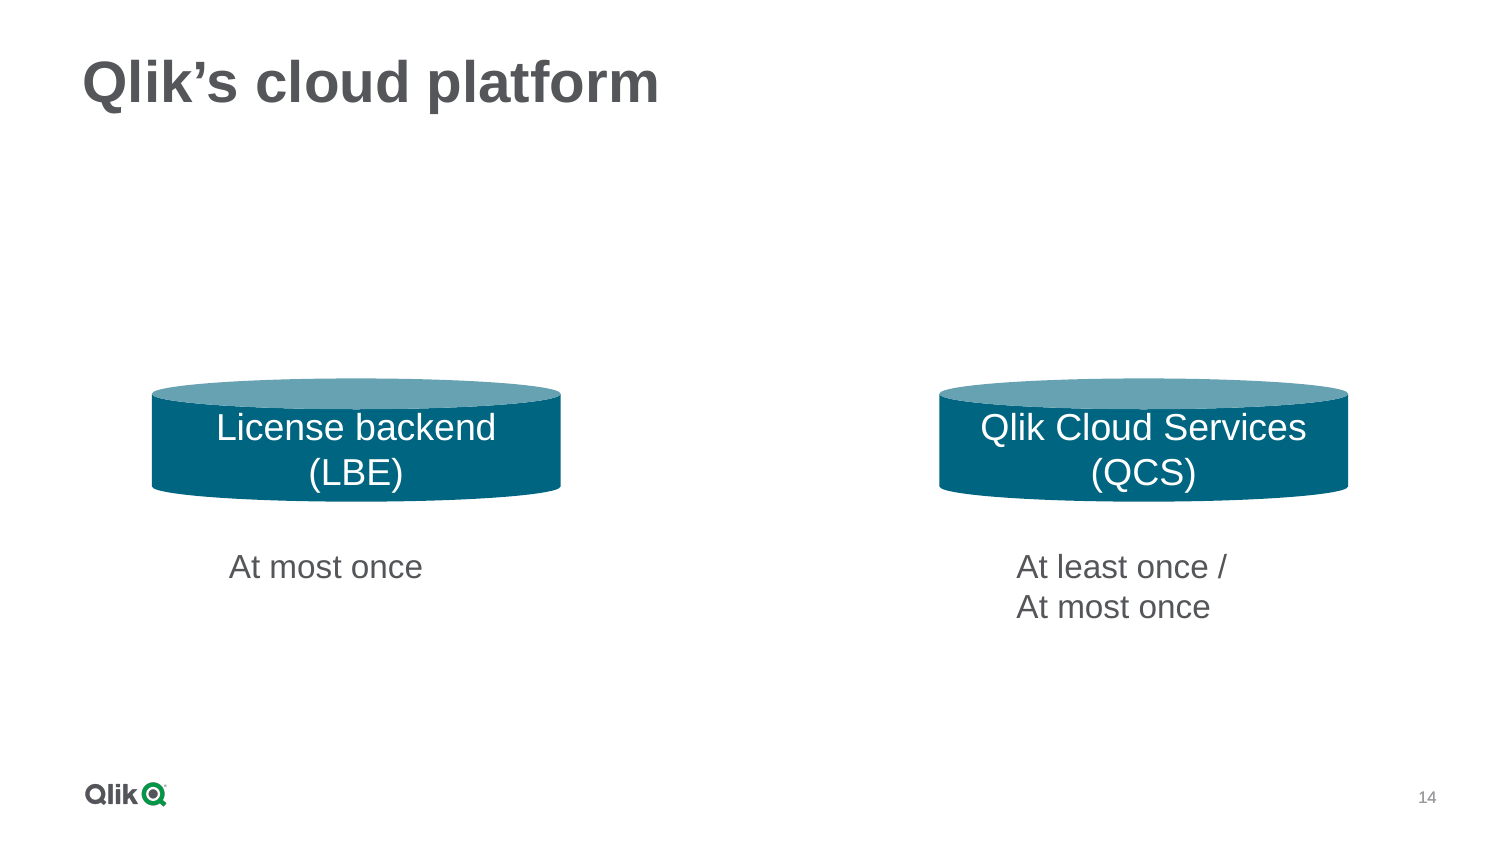

# Qlik’s cloud platform
License backend (LBE)
Qlik Cloud Services (QCS)
At most once
At least once /
At most once